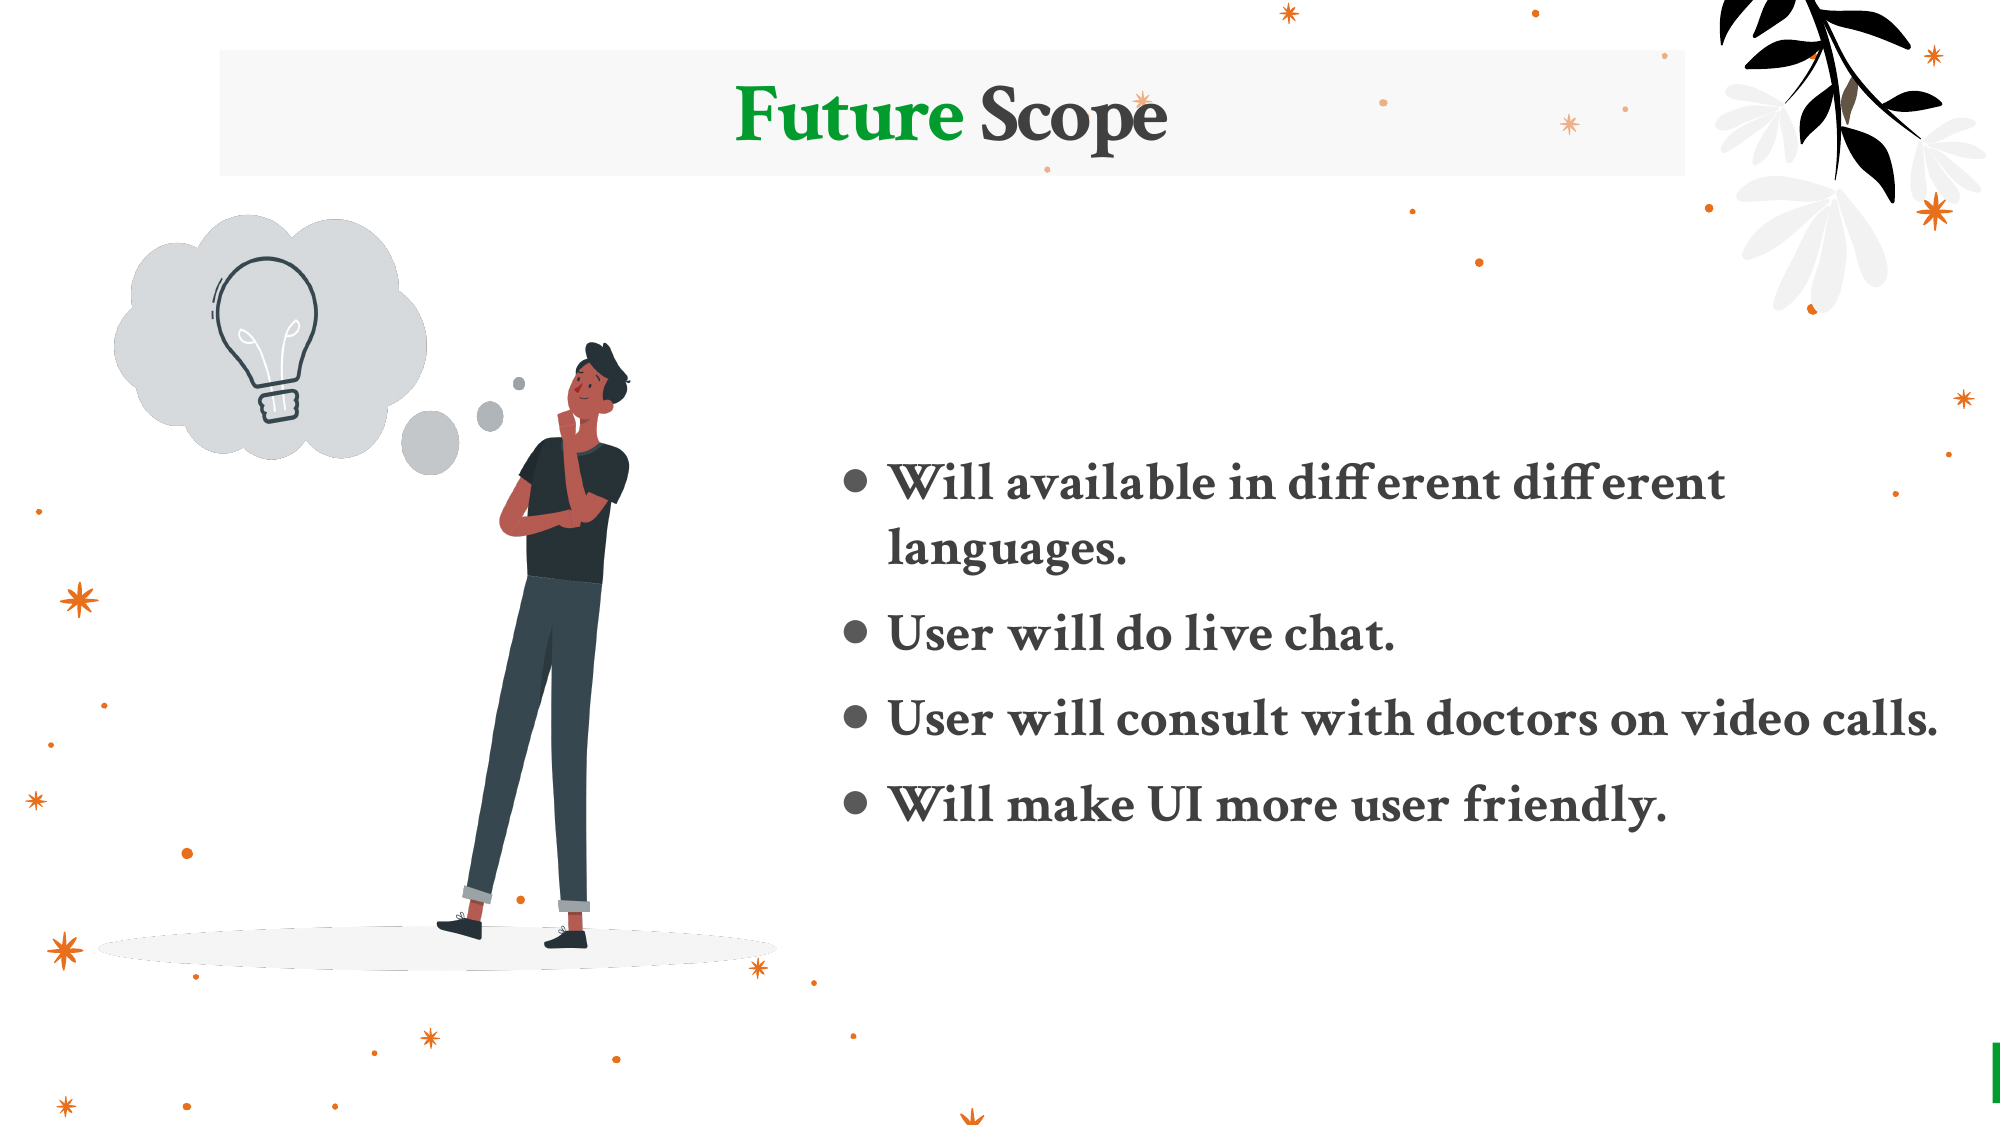

# Future Scope

Will available in different different languages.
User will do live chat.
User will consult with doctors on video calls.
Will make UI more user friendly.